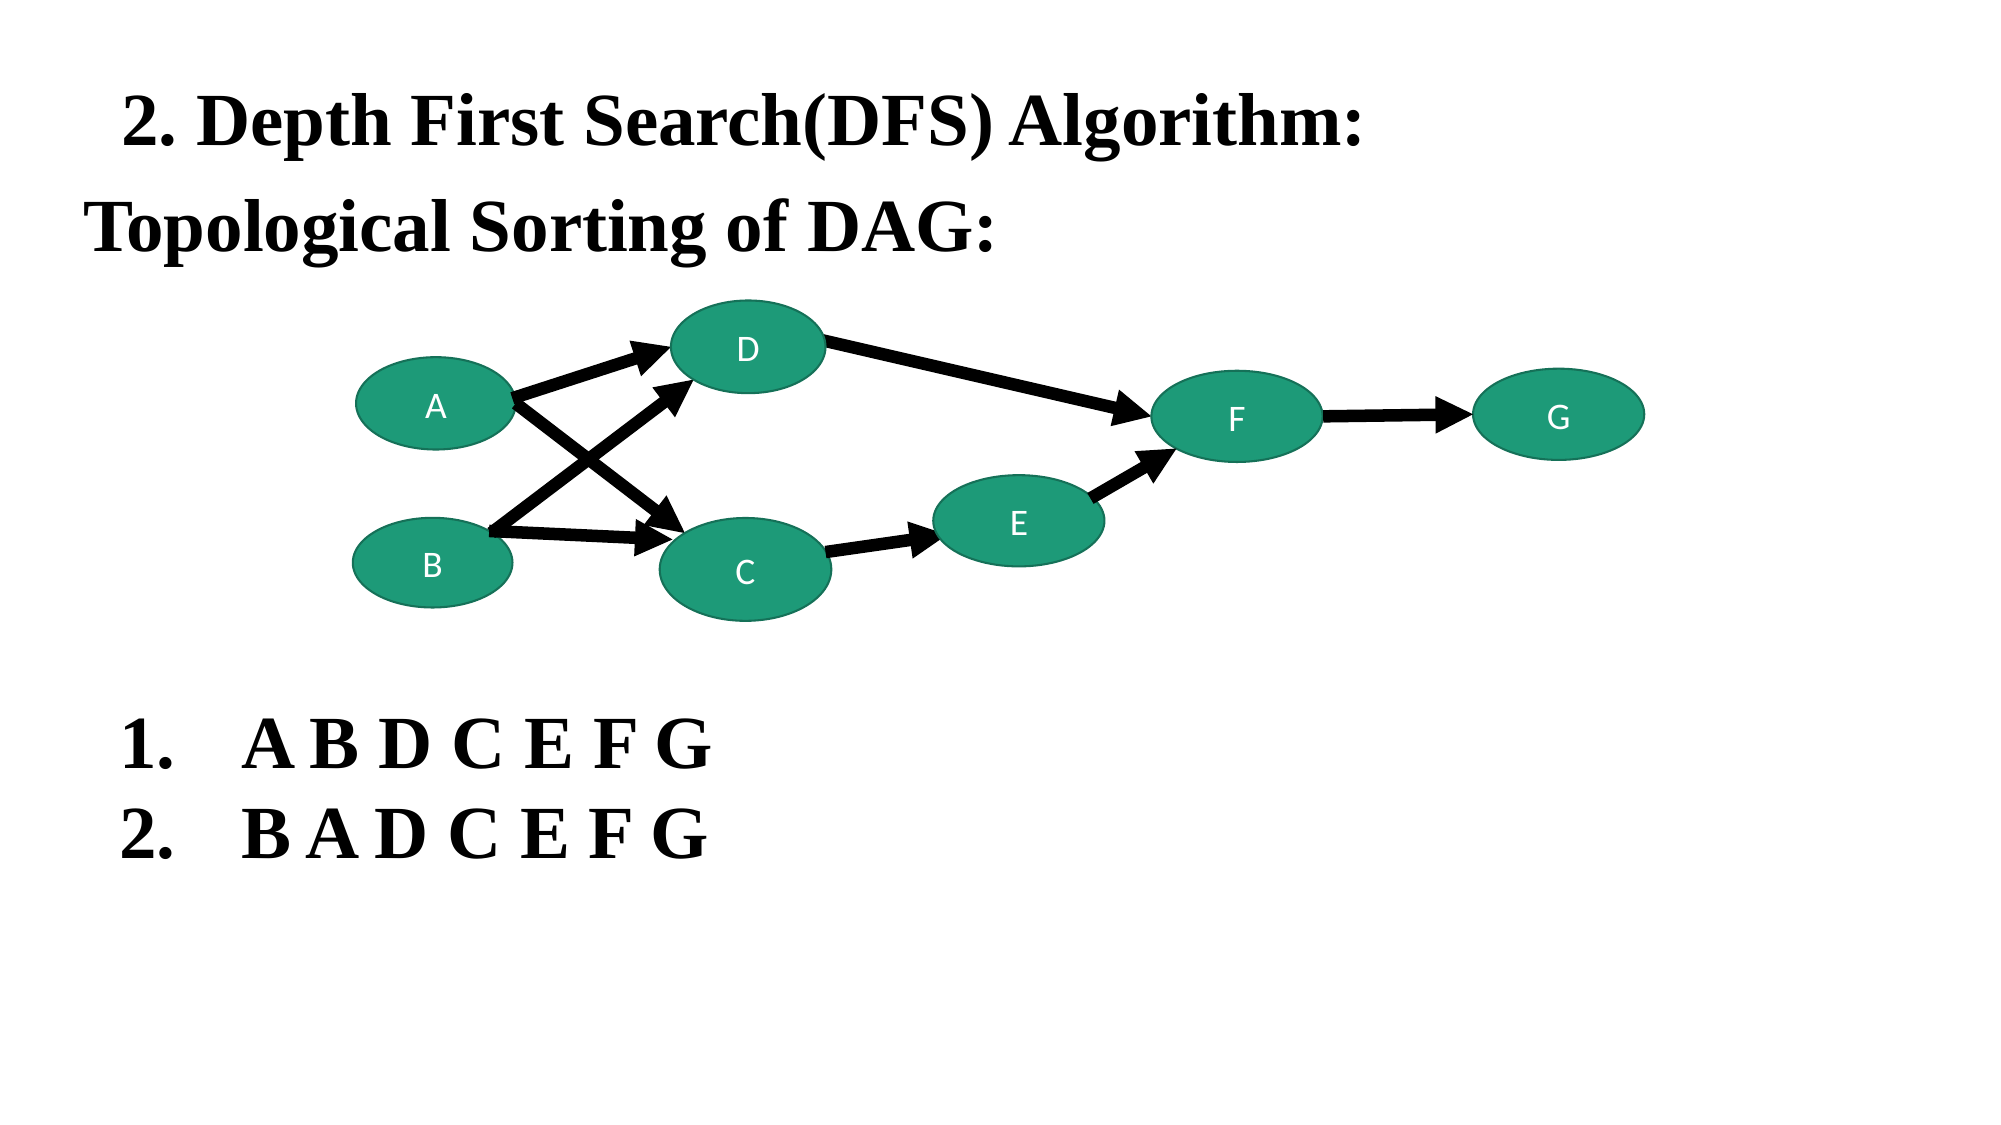

2. Depth First Search(DFS) Algorithm:
Topological Sorting of DAG:
D
A
G
F
E
B
C

A B D C E F G
B A D C E F G